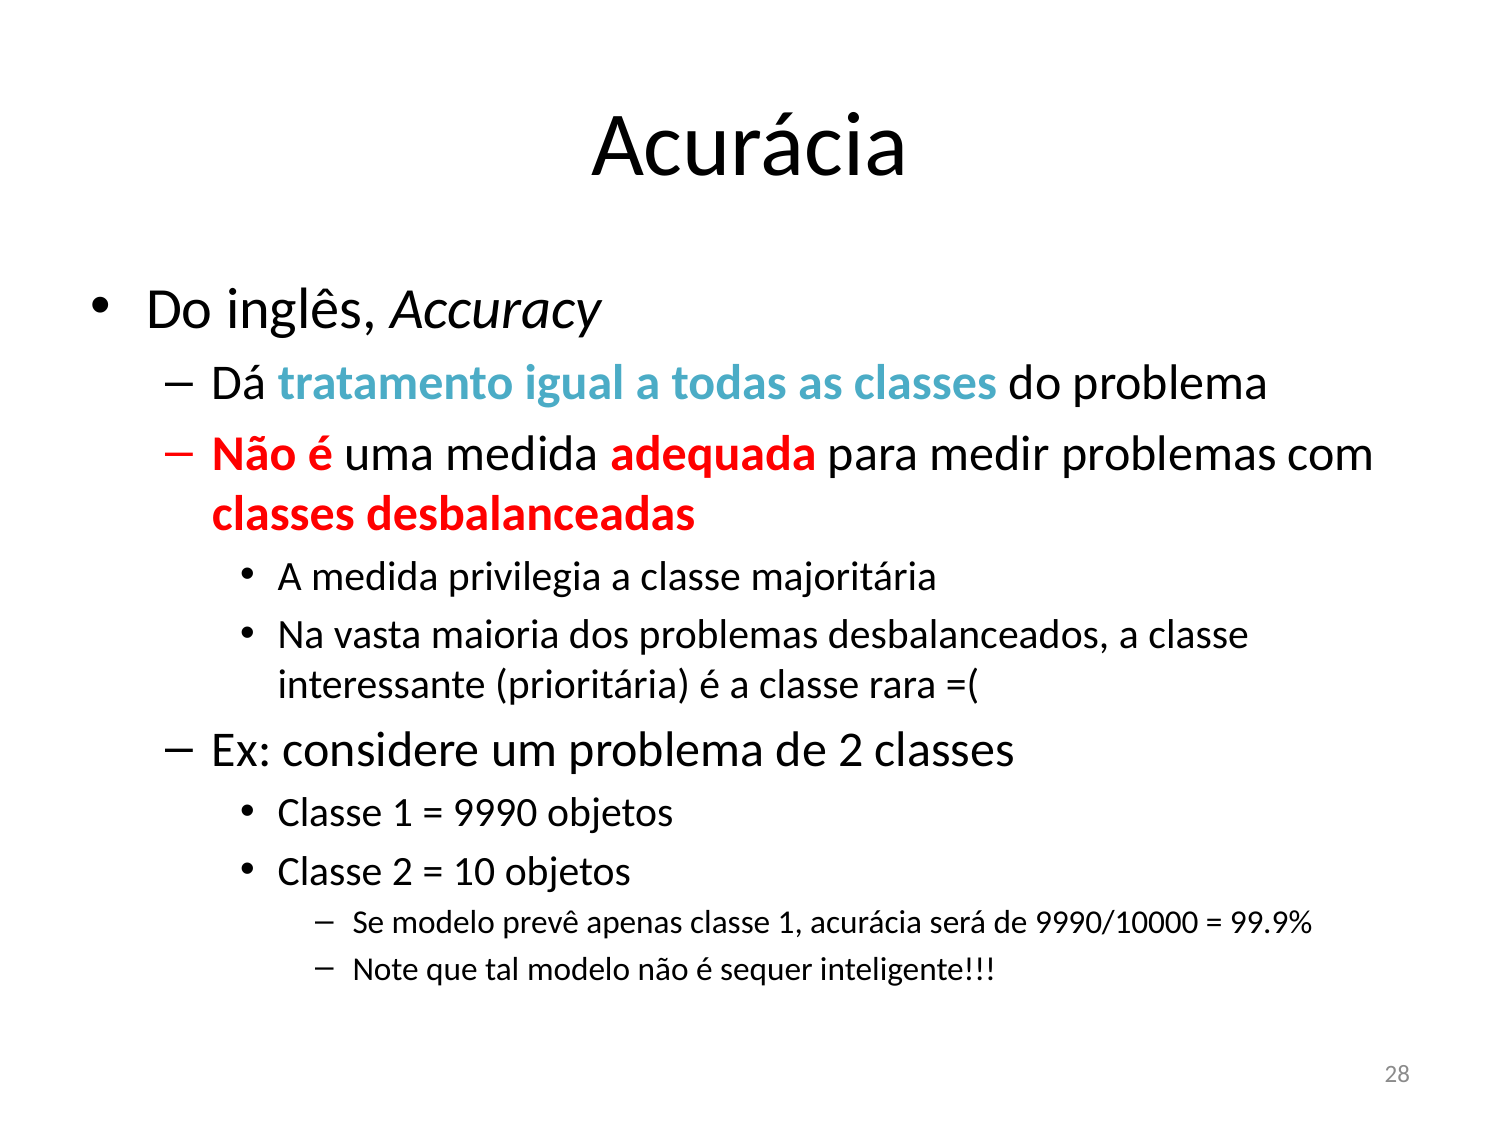

# Acurácia
Do inglês, Accuracy
Dá tratamento igual a todas as classes do problema
Não é uma medida adequada para medir problemas com classes desbalanceadas
A medida privilegia a classe majoritária
Na vasta maioria dos problemas desbalanceados, a classe interessante (prioritária) é a classe rara =(
Ex: considere um problema de 2 classes
Classe 1 = 9990 objetos
Classe 2 = 10 objetos
Se modelo prevê apenas classe 1, acurácia será de 9990/10000 = 99.9%
Note que tal modelo não é sequer inteligente!!!

28